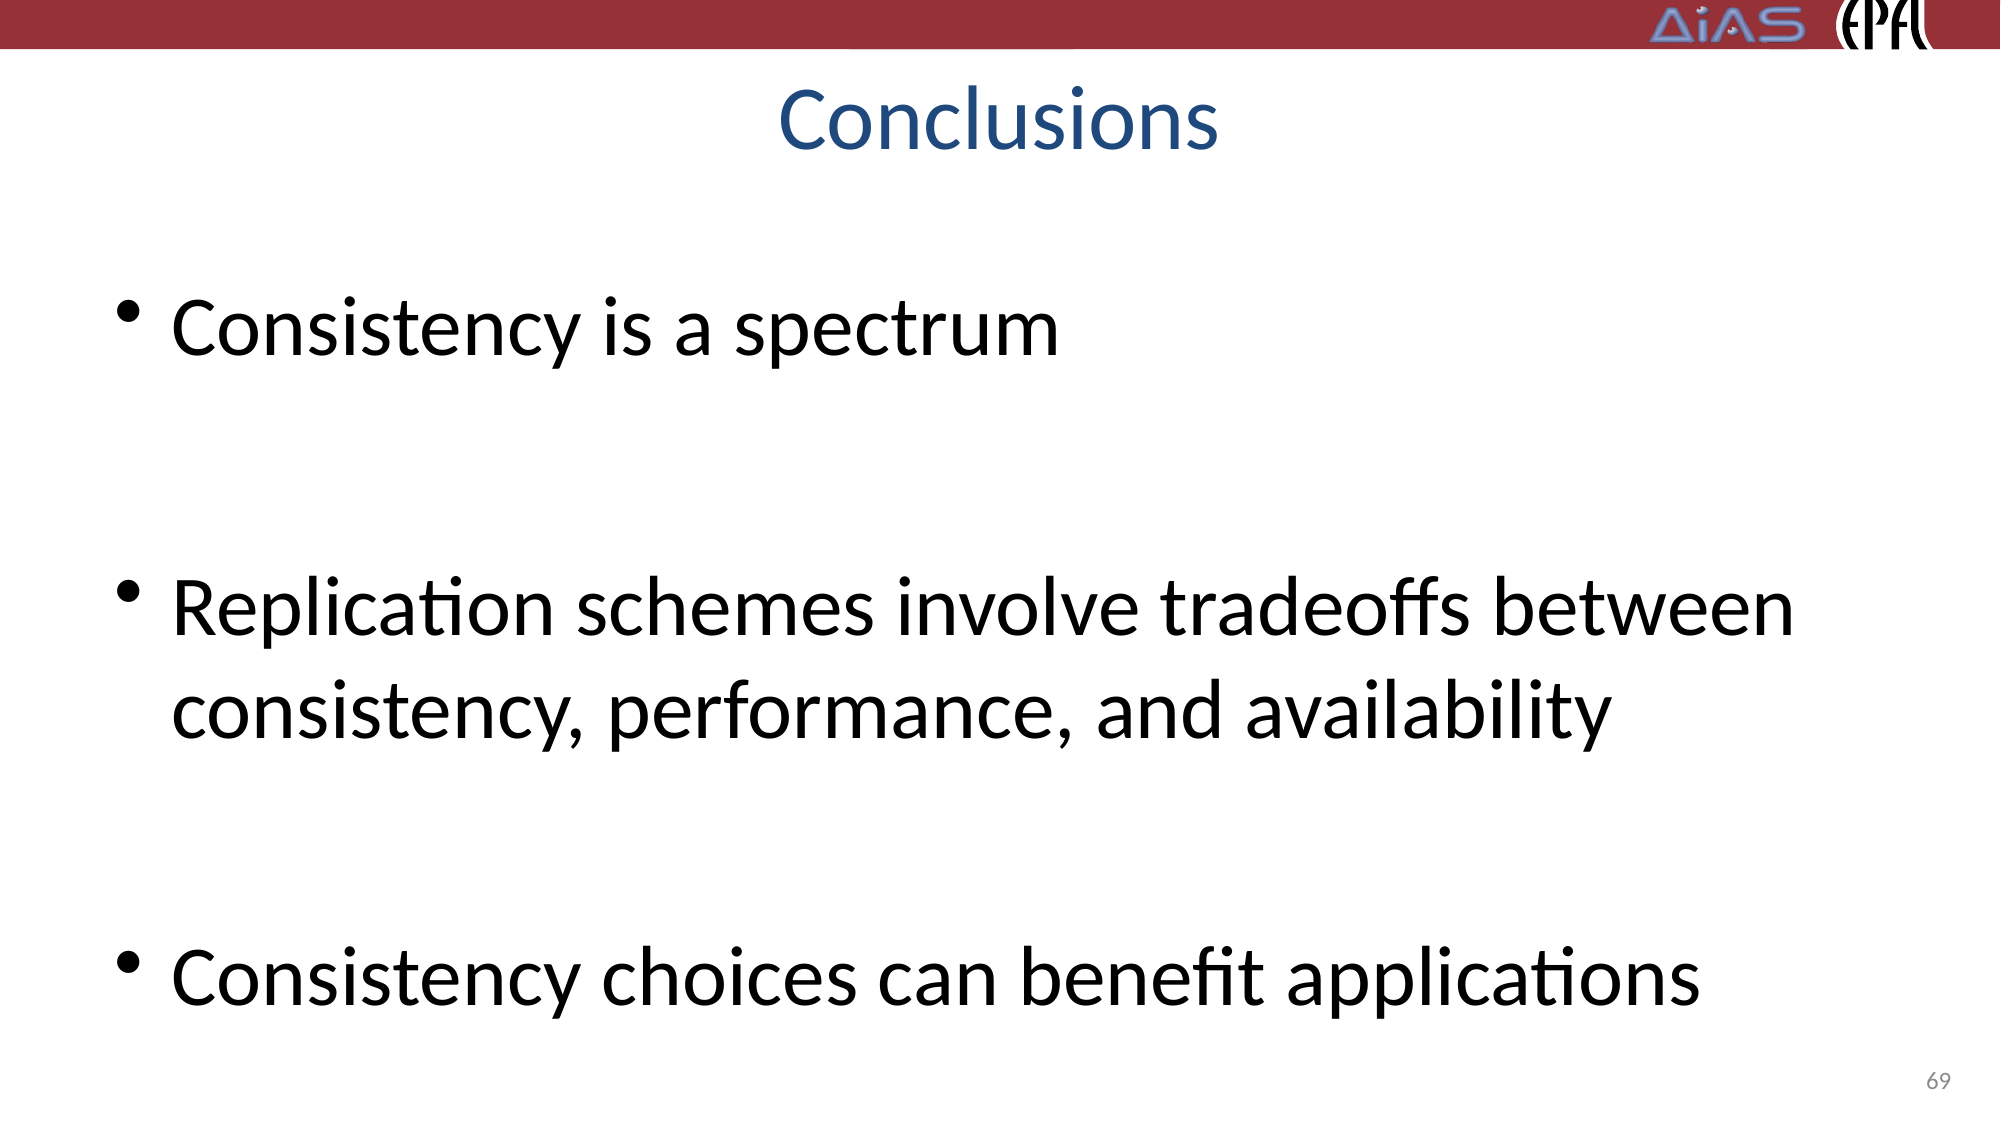

# Conclusions
Consistency is a spectrum

Replication schemes involve tradeoffs between consistency, performance, and availability

Consistency choices can benefit applications
69